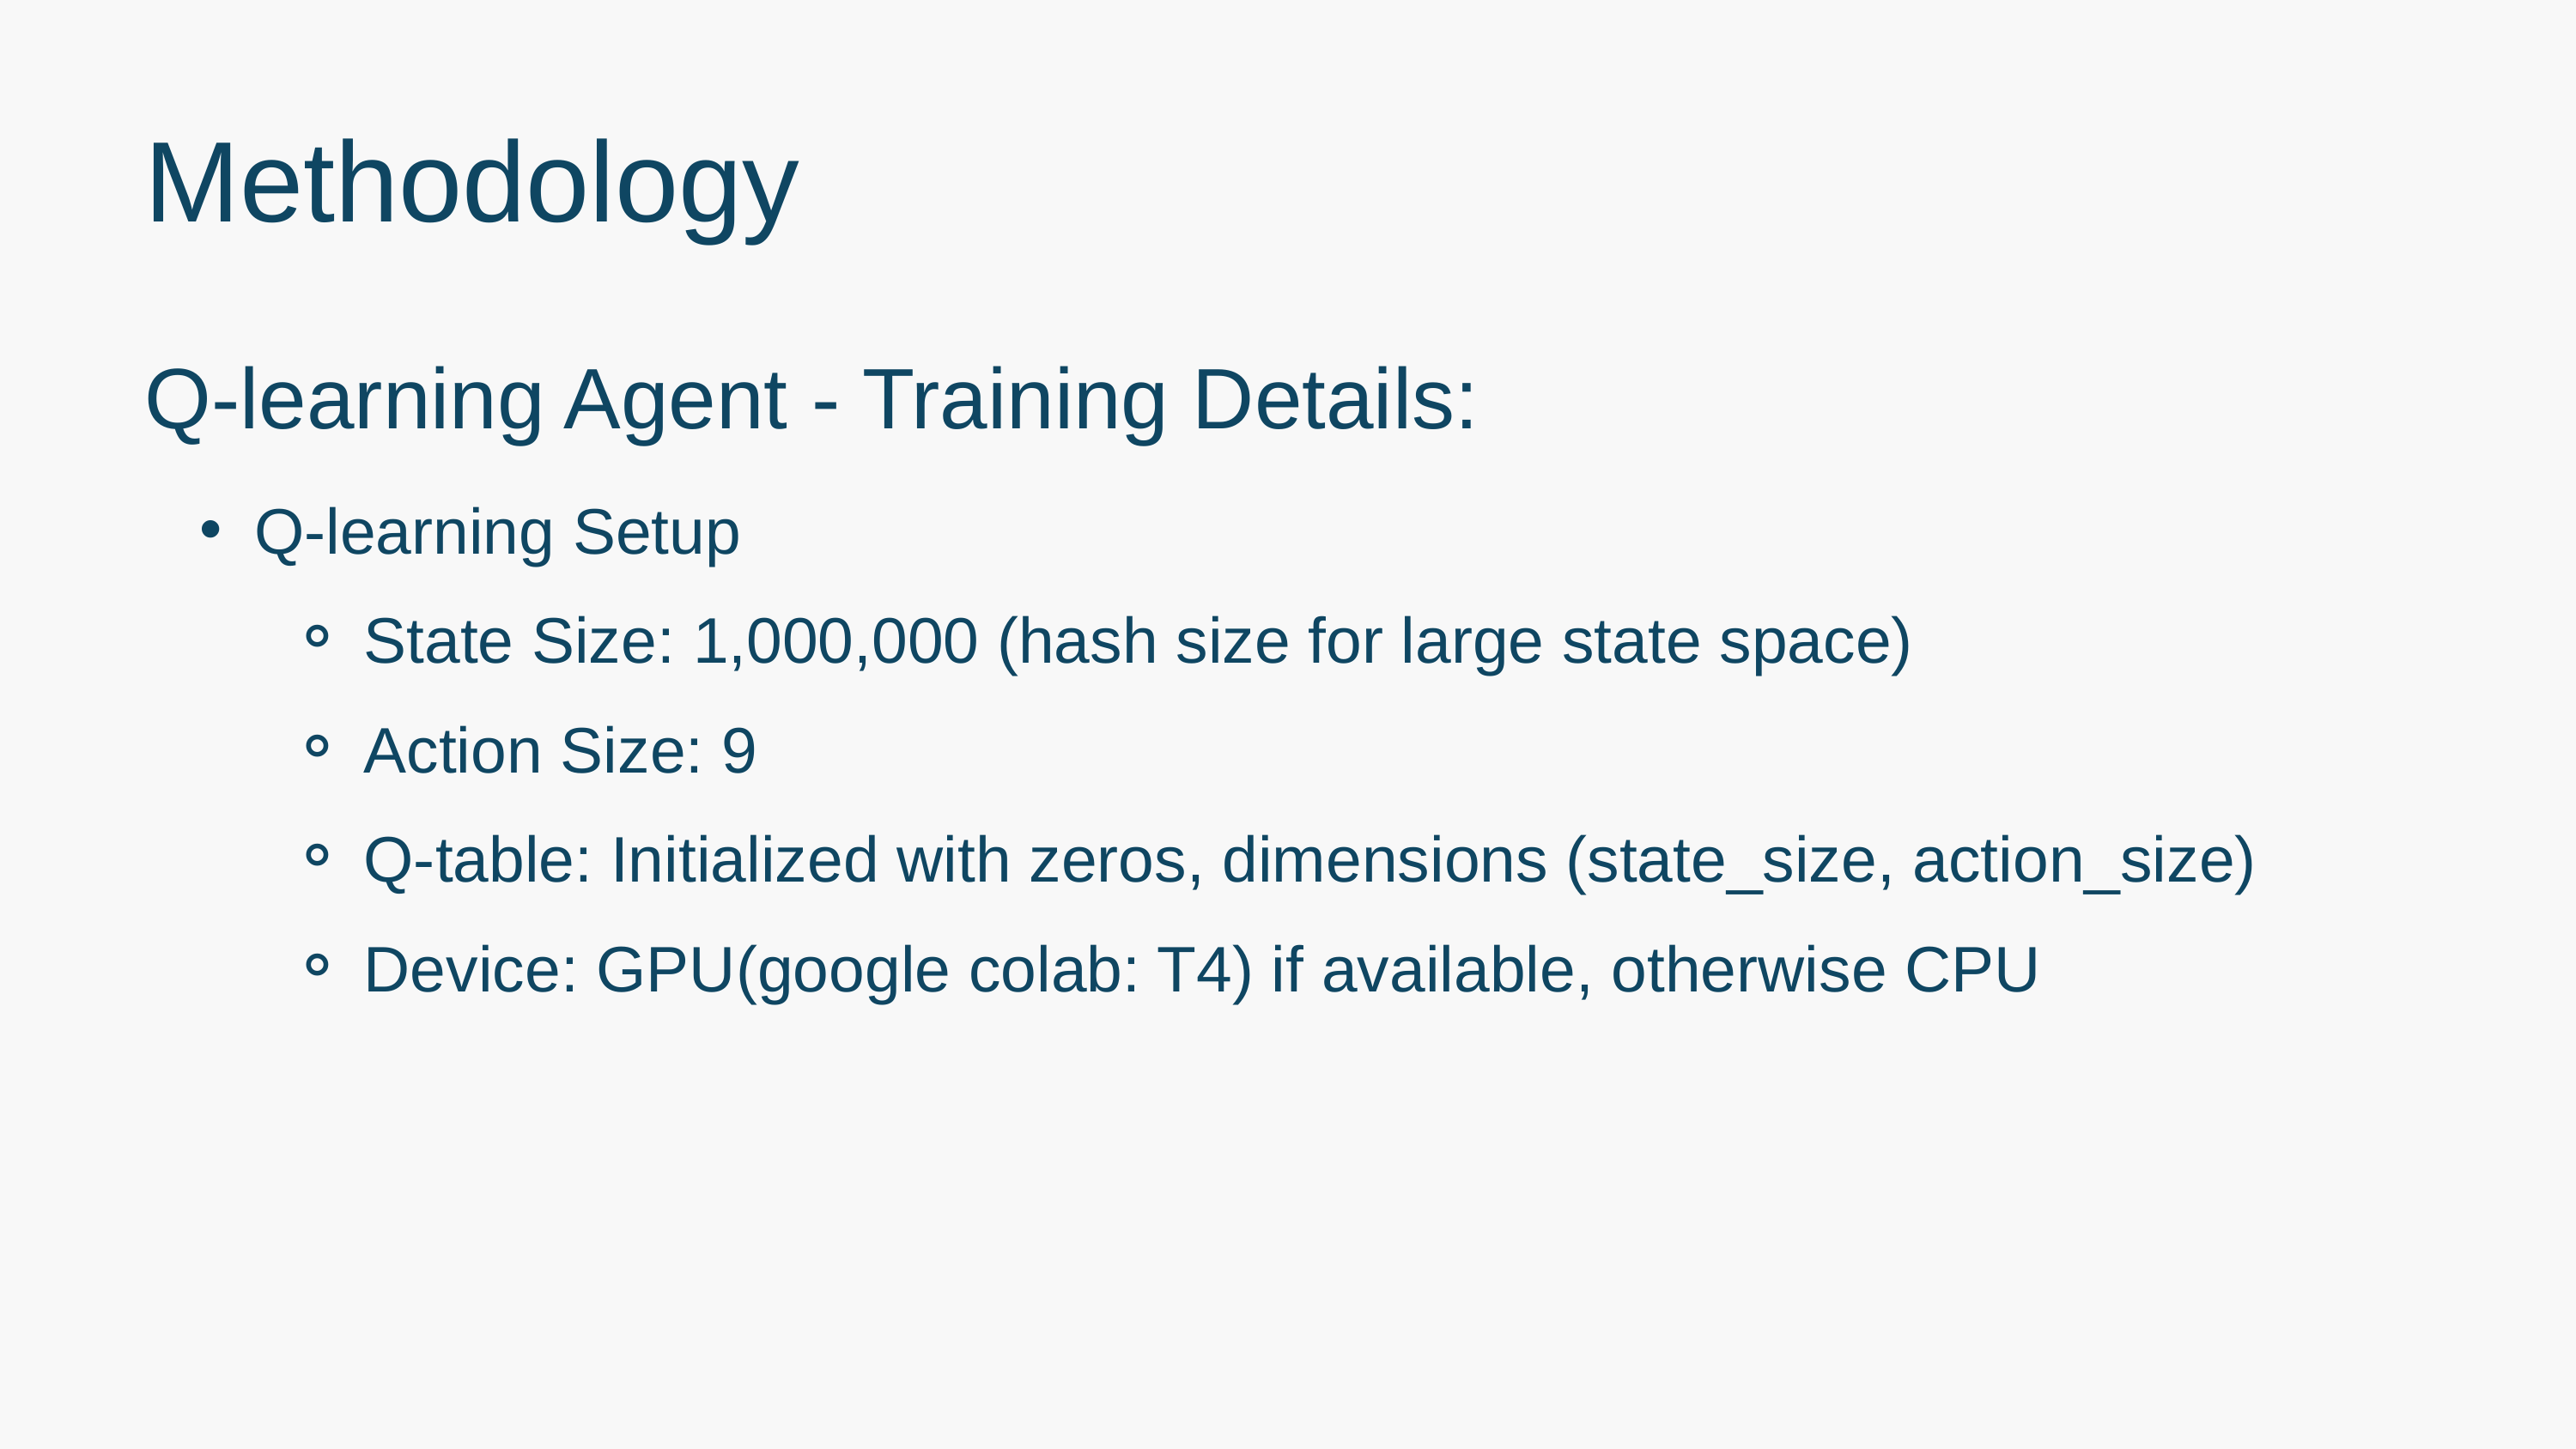

Methodology
Q-learning Agent - Training Details:
Q-learning Setup
State Size: 1,000,000 (hash size for large state space)
Action Size: 9
Q-table: Initialized with zeros, dimensions (state_size, action_size)
Device: GPU(google colab: T4) if available, otherwise CPU